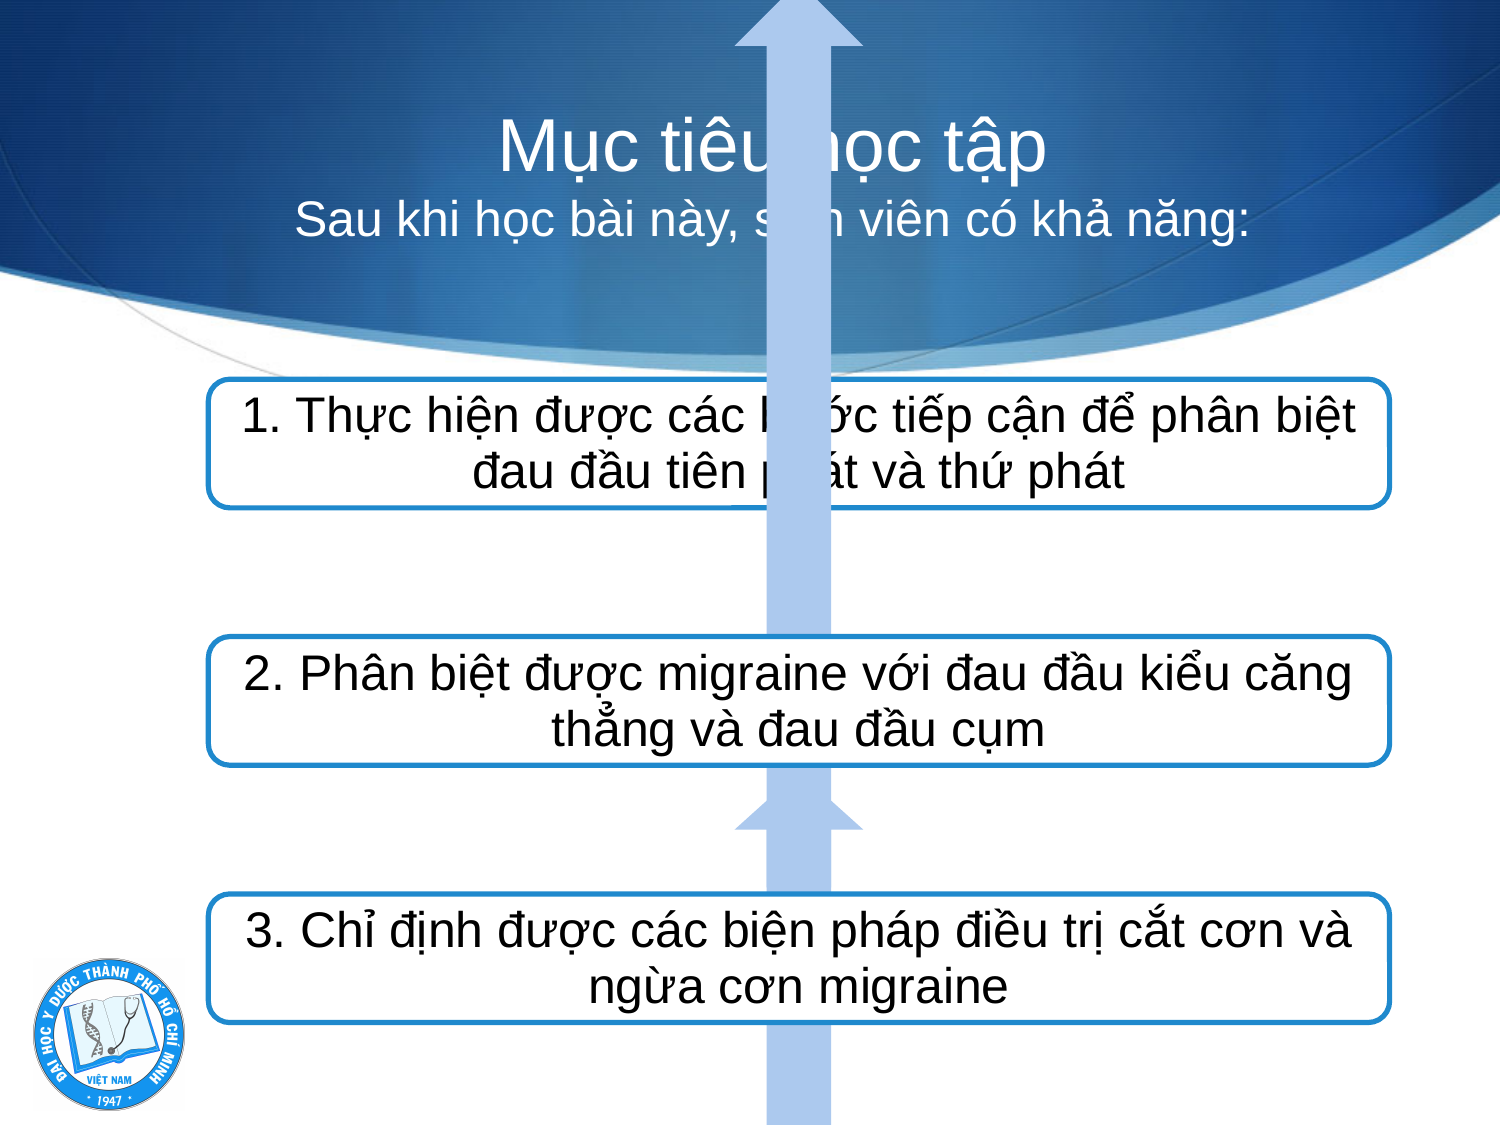

# Mục tiêu học tập Sau khi học bài này, sinh viên có khả năng:
1. Thực hiện được các bước tiếp cận để phân biệt đau đầu tiên phát và thứ phát
2. Phân biệt được migraine với đau đầu kiểu căng thẳng và đau đầu cụm
3. Chỉ định được các biện pháp điều trị cắt cơn và ngừa cơn migraine